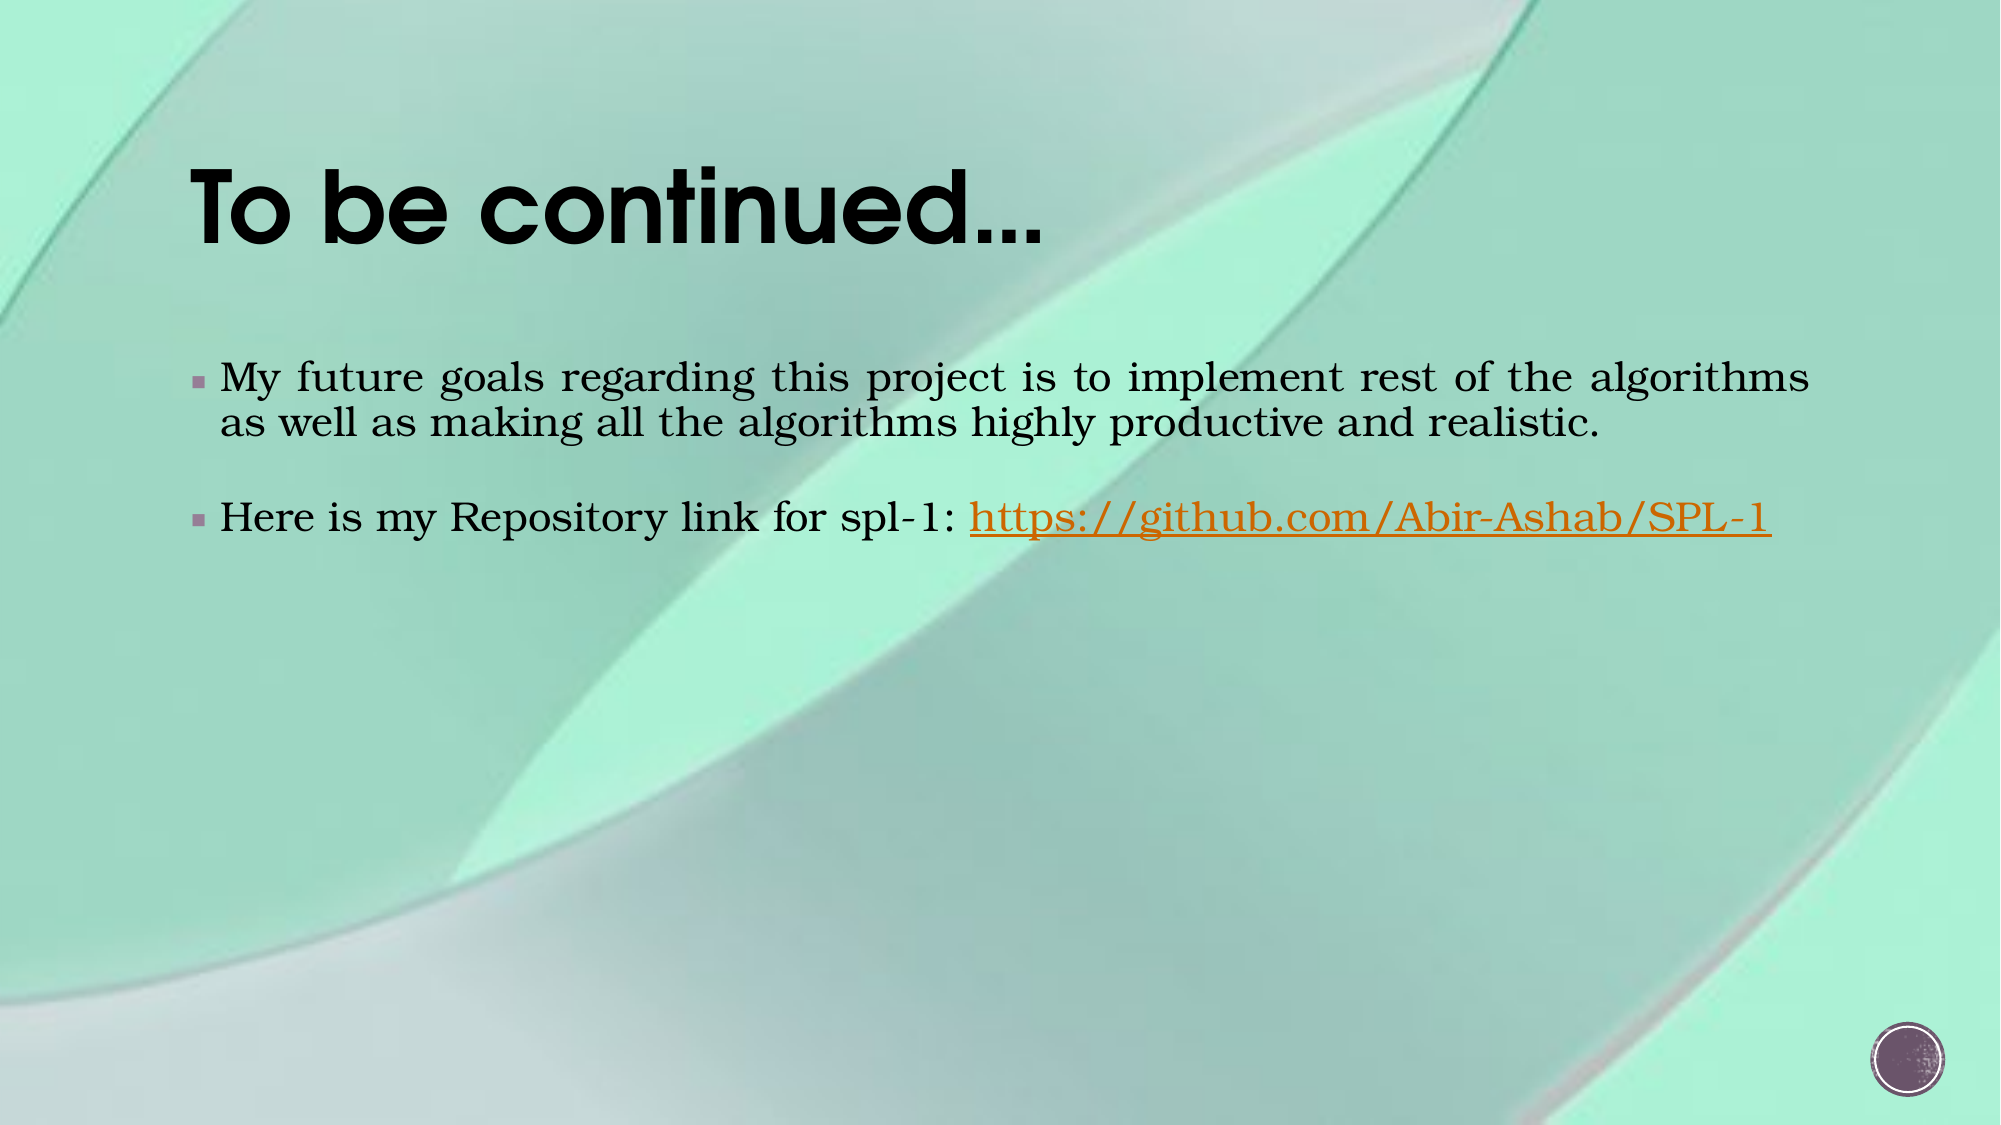

# To be continued…
My future goals regarding this project is to implement rest of the algorithms as well as making all the algorithms highly productive and realistic.

Here is my Repository link for spl-1: https://github.com/Abir-Ashab/SPL-1